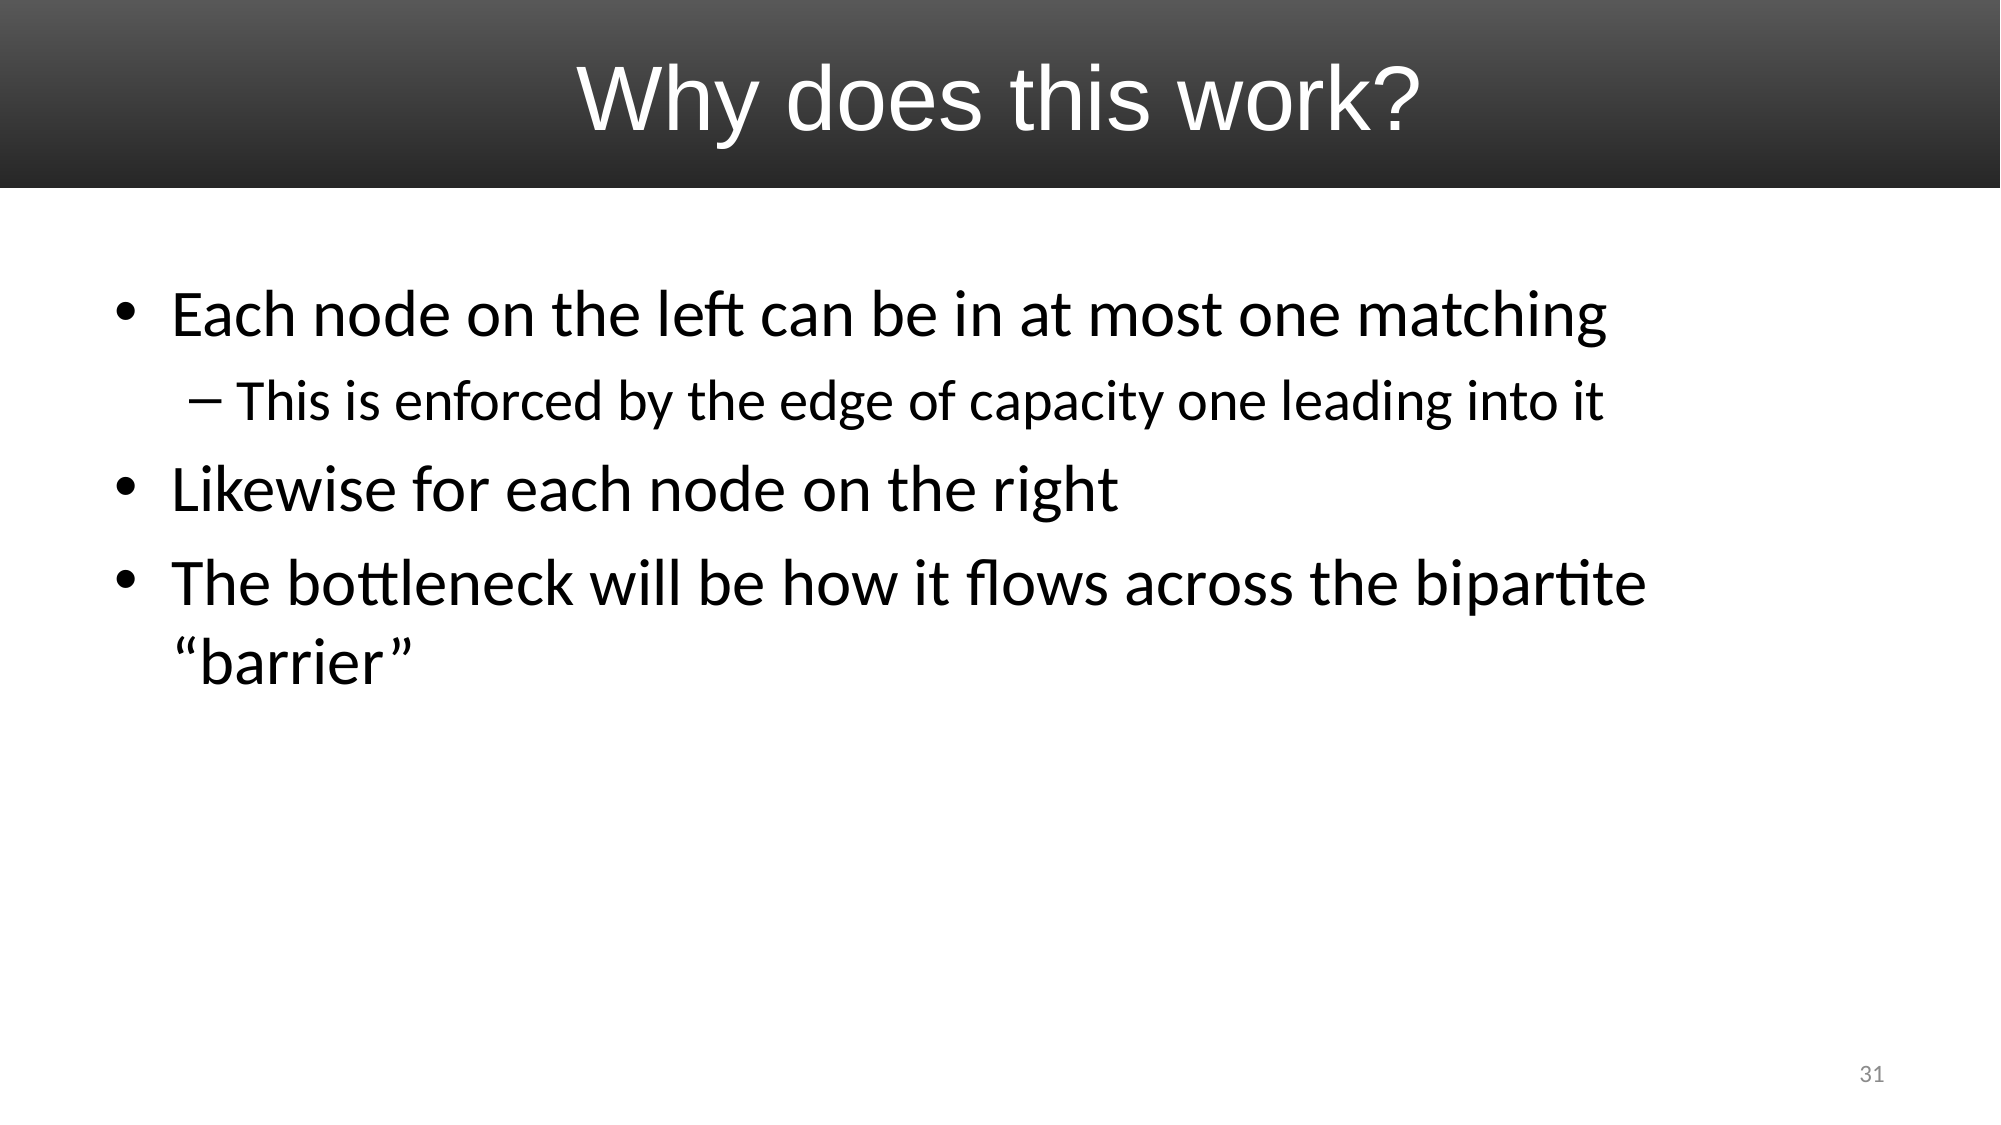

# Why does this work?
Each node on the left can be in at most one matching
This is enforced by the edge of capacity one leading into it
Likewise for each node on the right
The bottleneck will be how it flows across the bipartite “barrier”
31